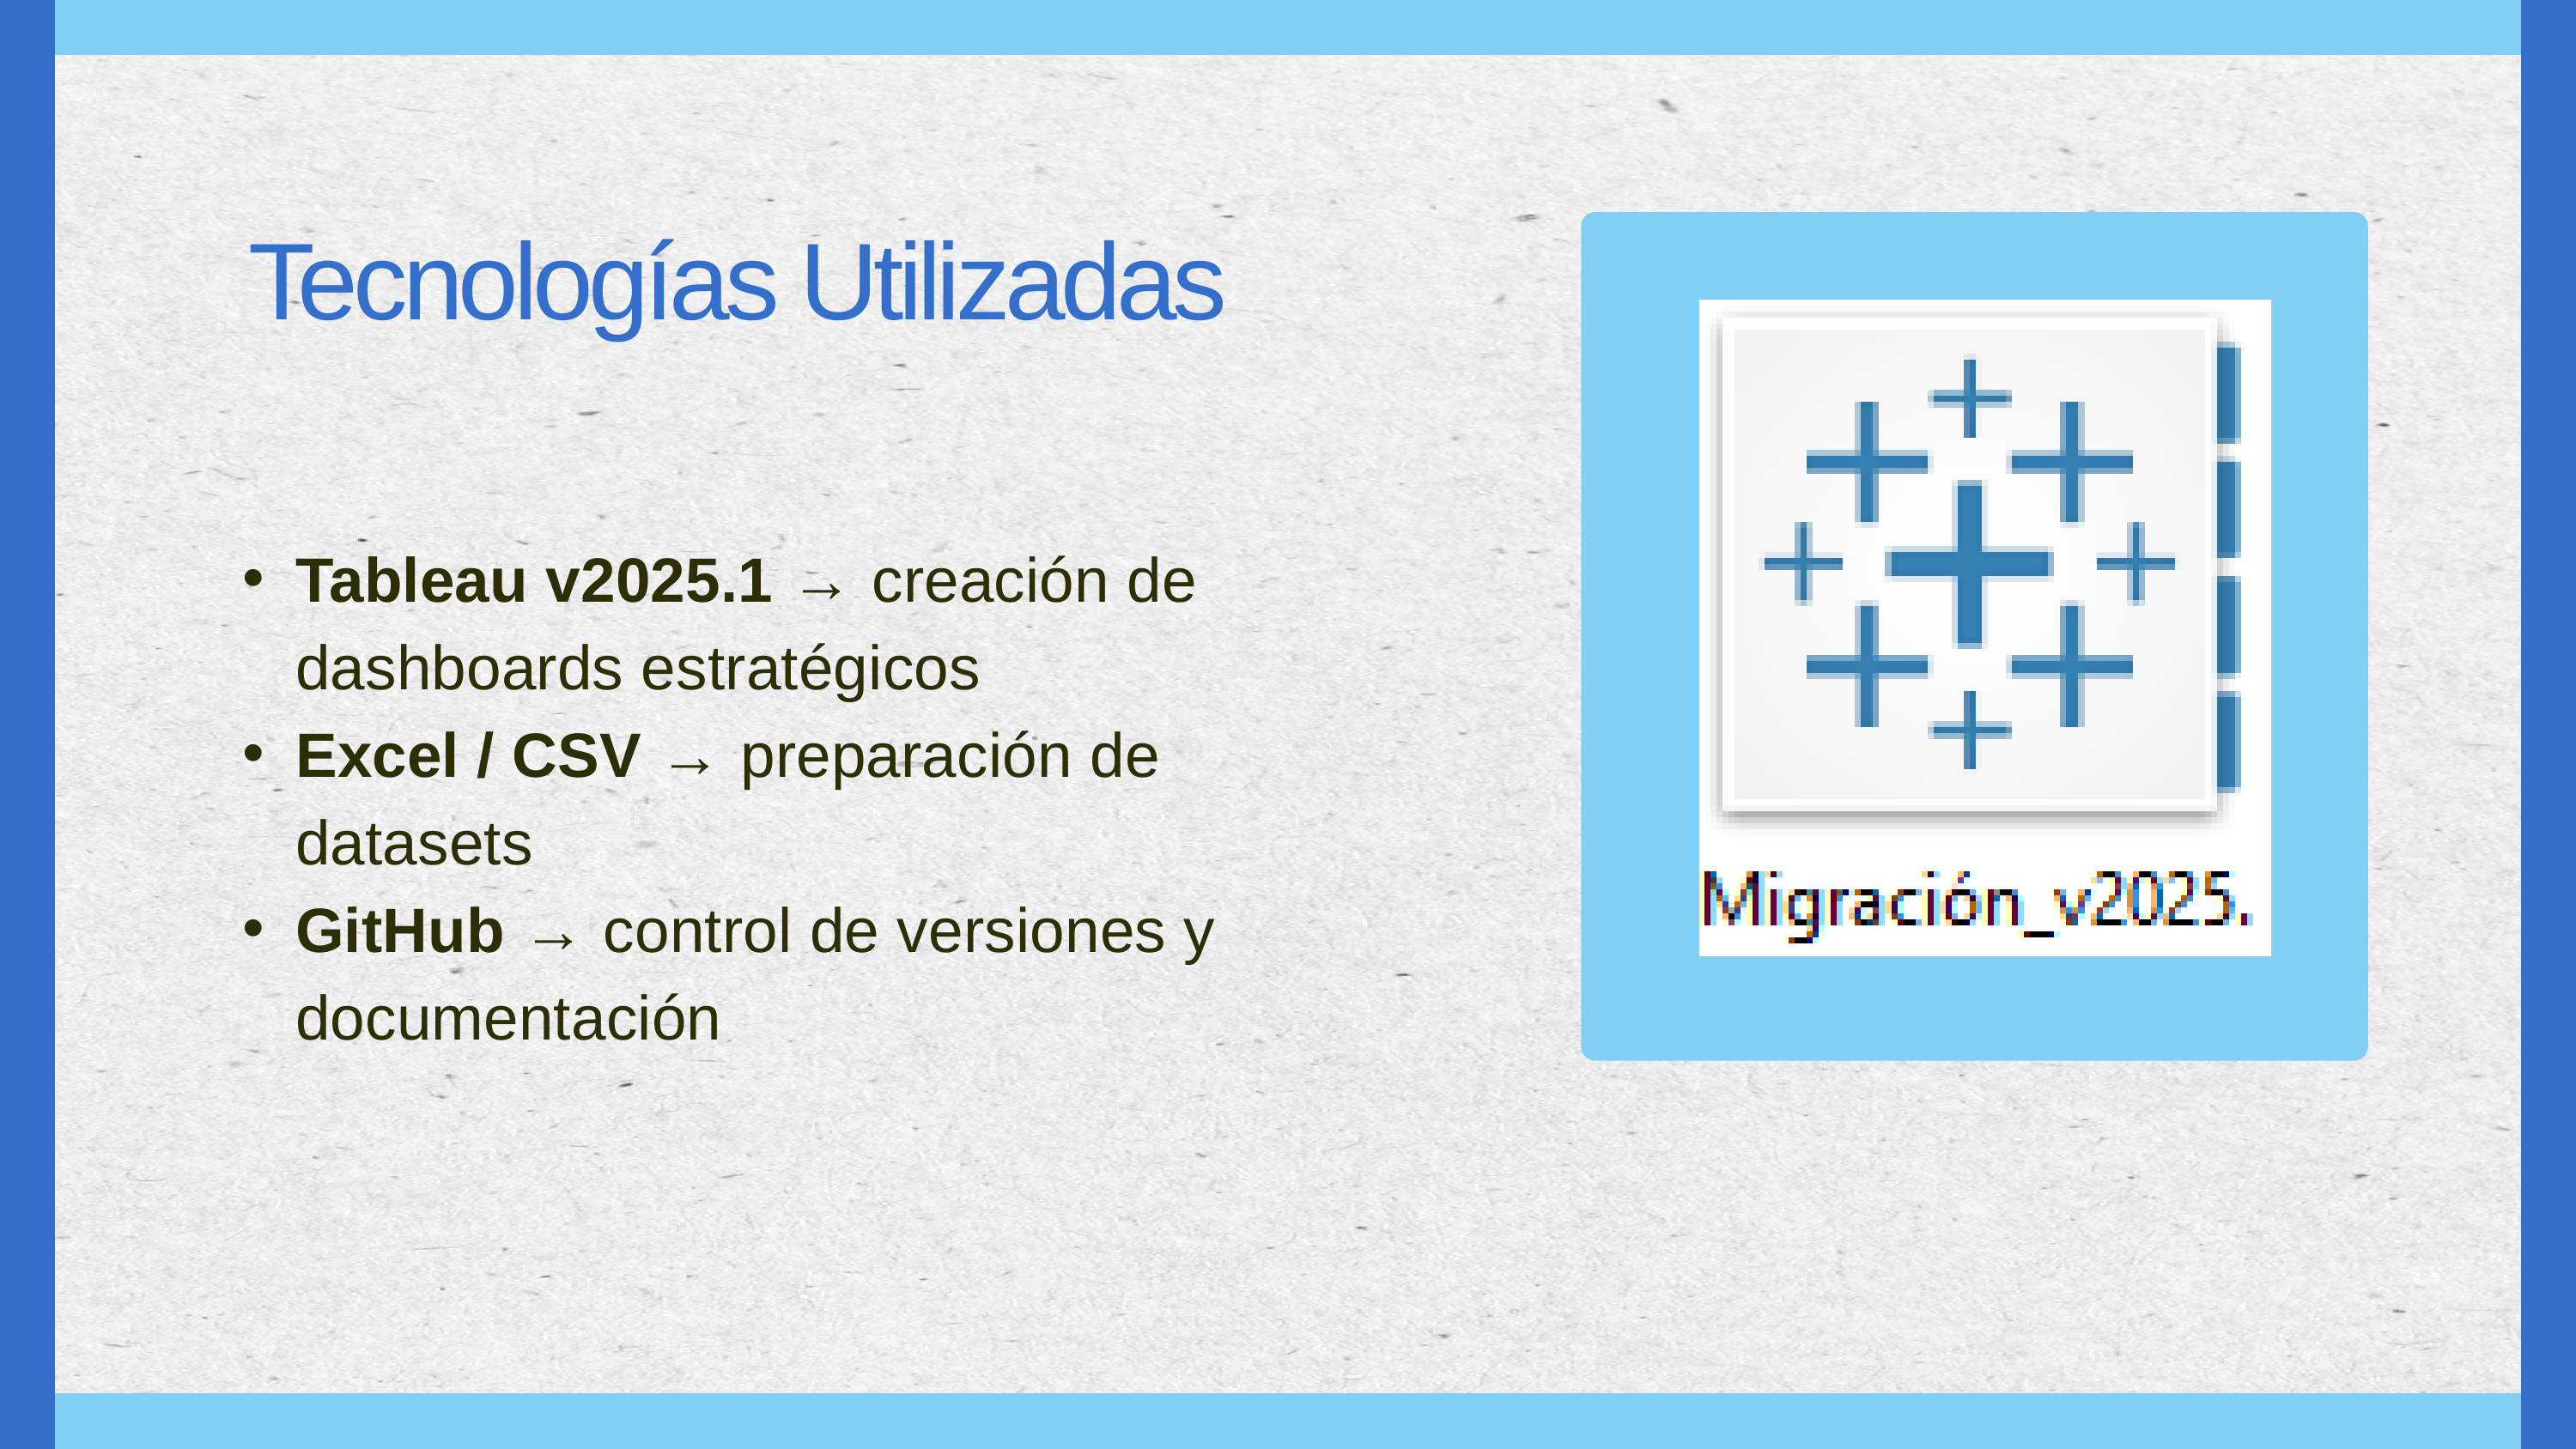

Tecnologías Utilizadas

Tableau v2025.1 → creación de dashboards estratégicos
Excel / CSV → preparación de datasets
GitHub → control de versiones y documentación